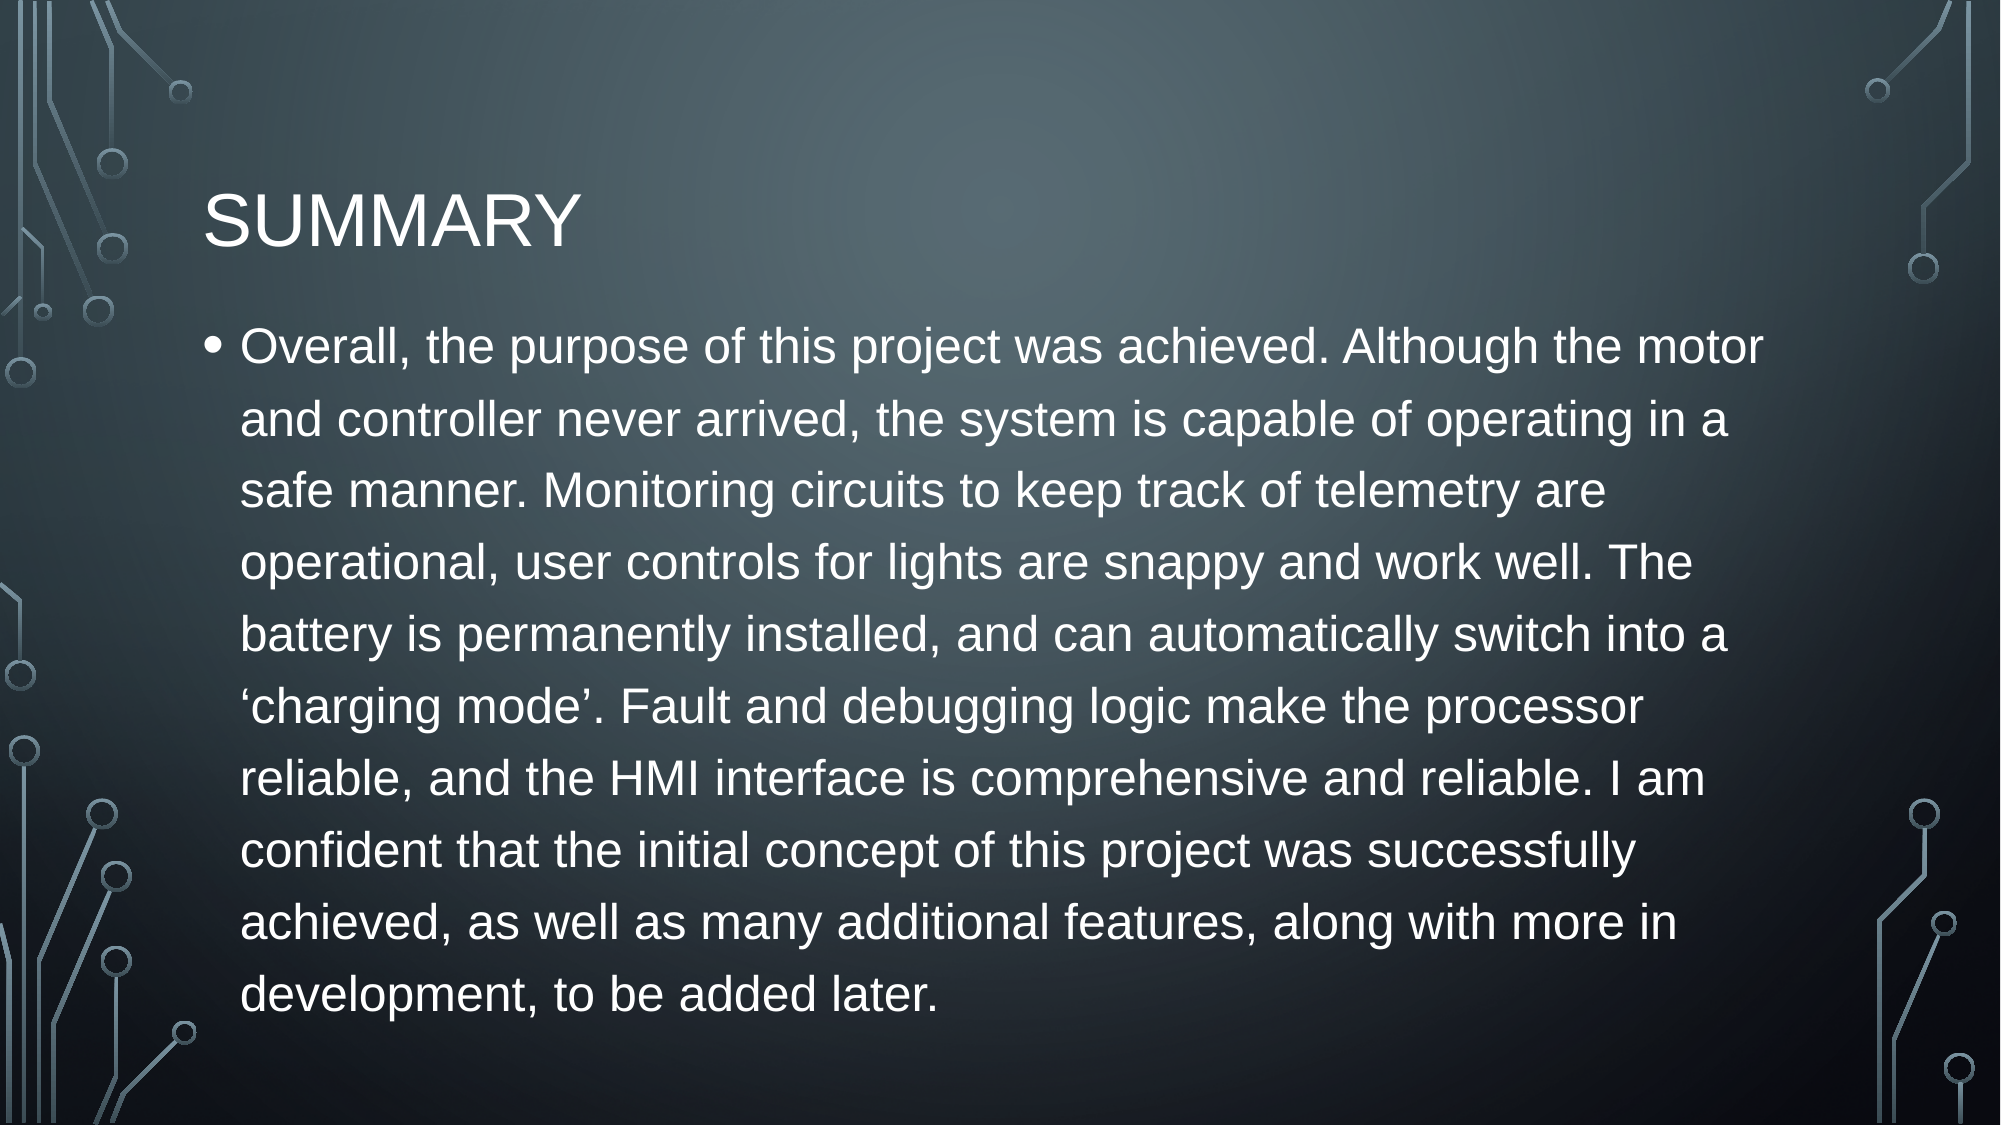

# Summary
Overall, the purpose of this project was achieved. Although the motor and controller never arrived, the system is capable of operating in a safe manner. Monitoring circuits to keep track of telemetry are operational, user controls for lights are snappy and work well. The battery is permanently installed, and can automatically switch into a ‘charging mode’. Fault and debugging logic make the processor reliable, and the HMI interface is comprehensive and reliable. I am confident that the initial concept of this project was successfully achieved, as well as many additional features, along with more in development, to be added later.